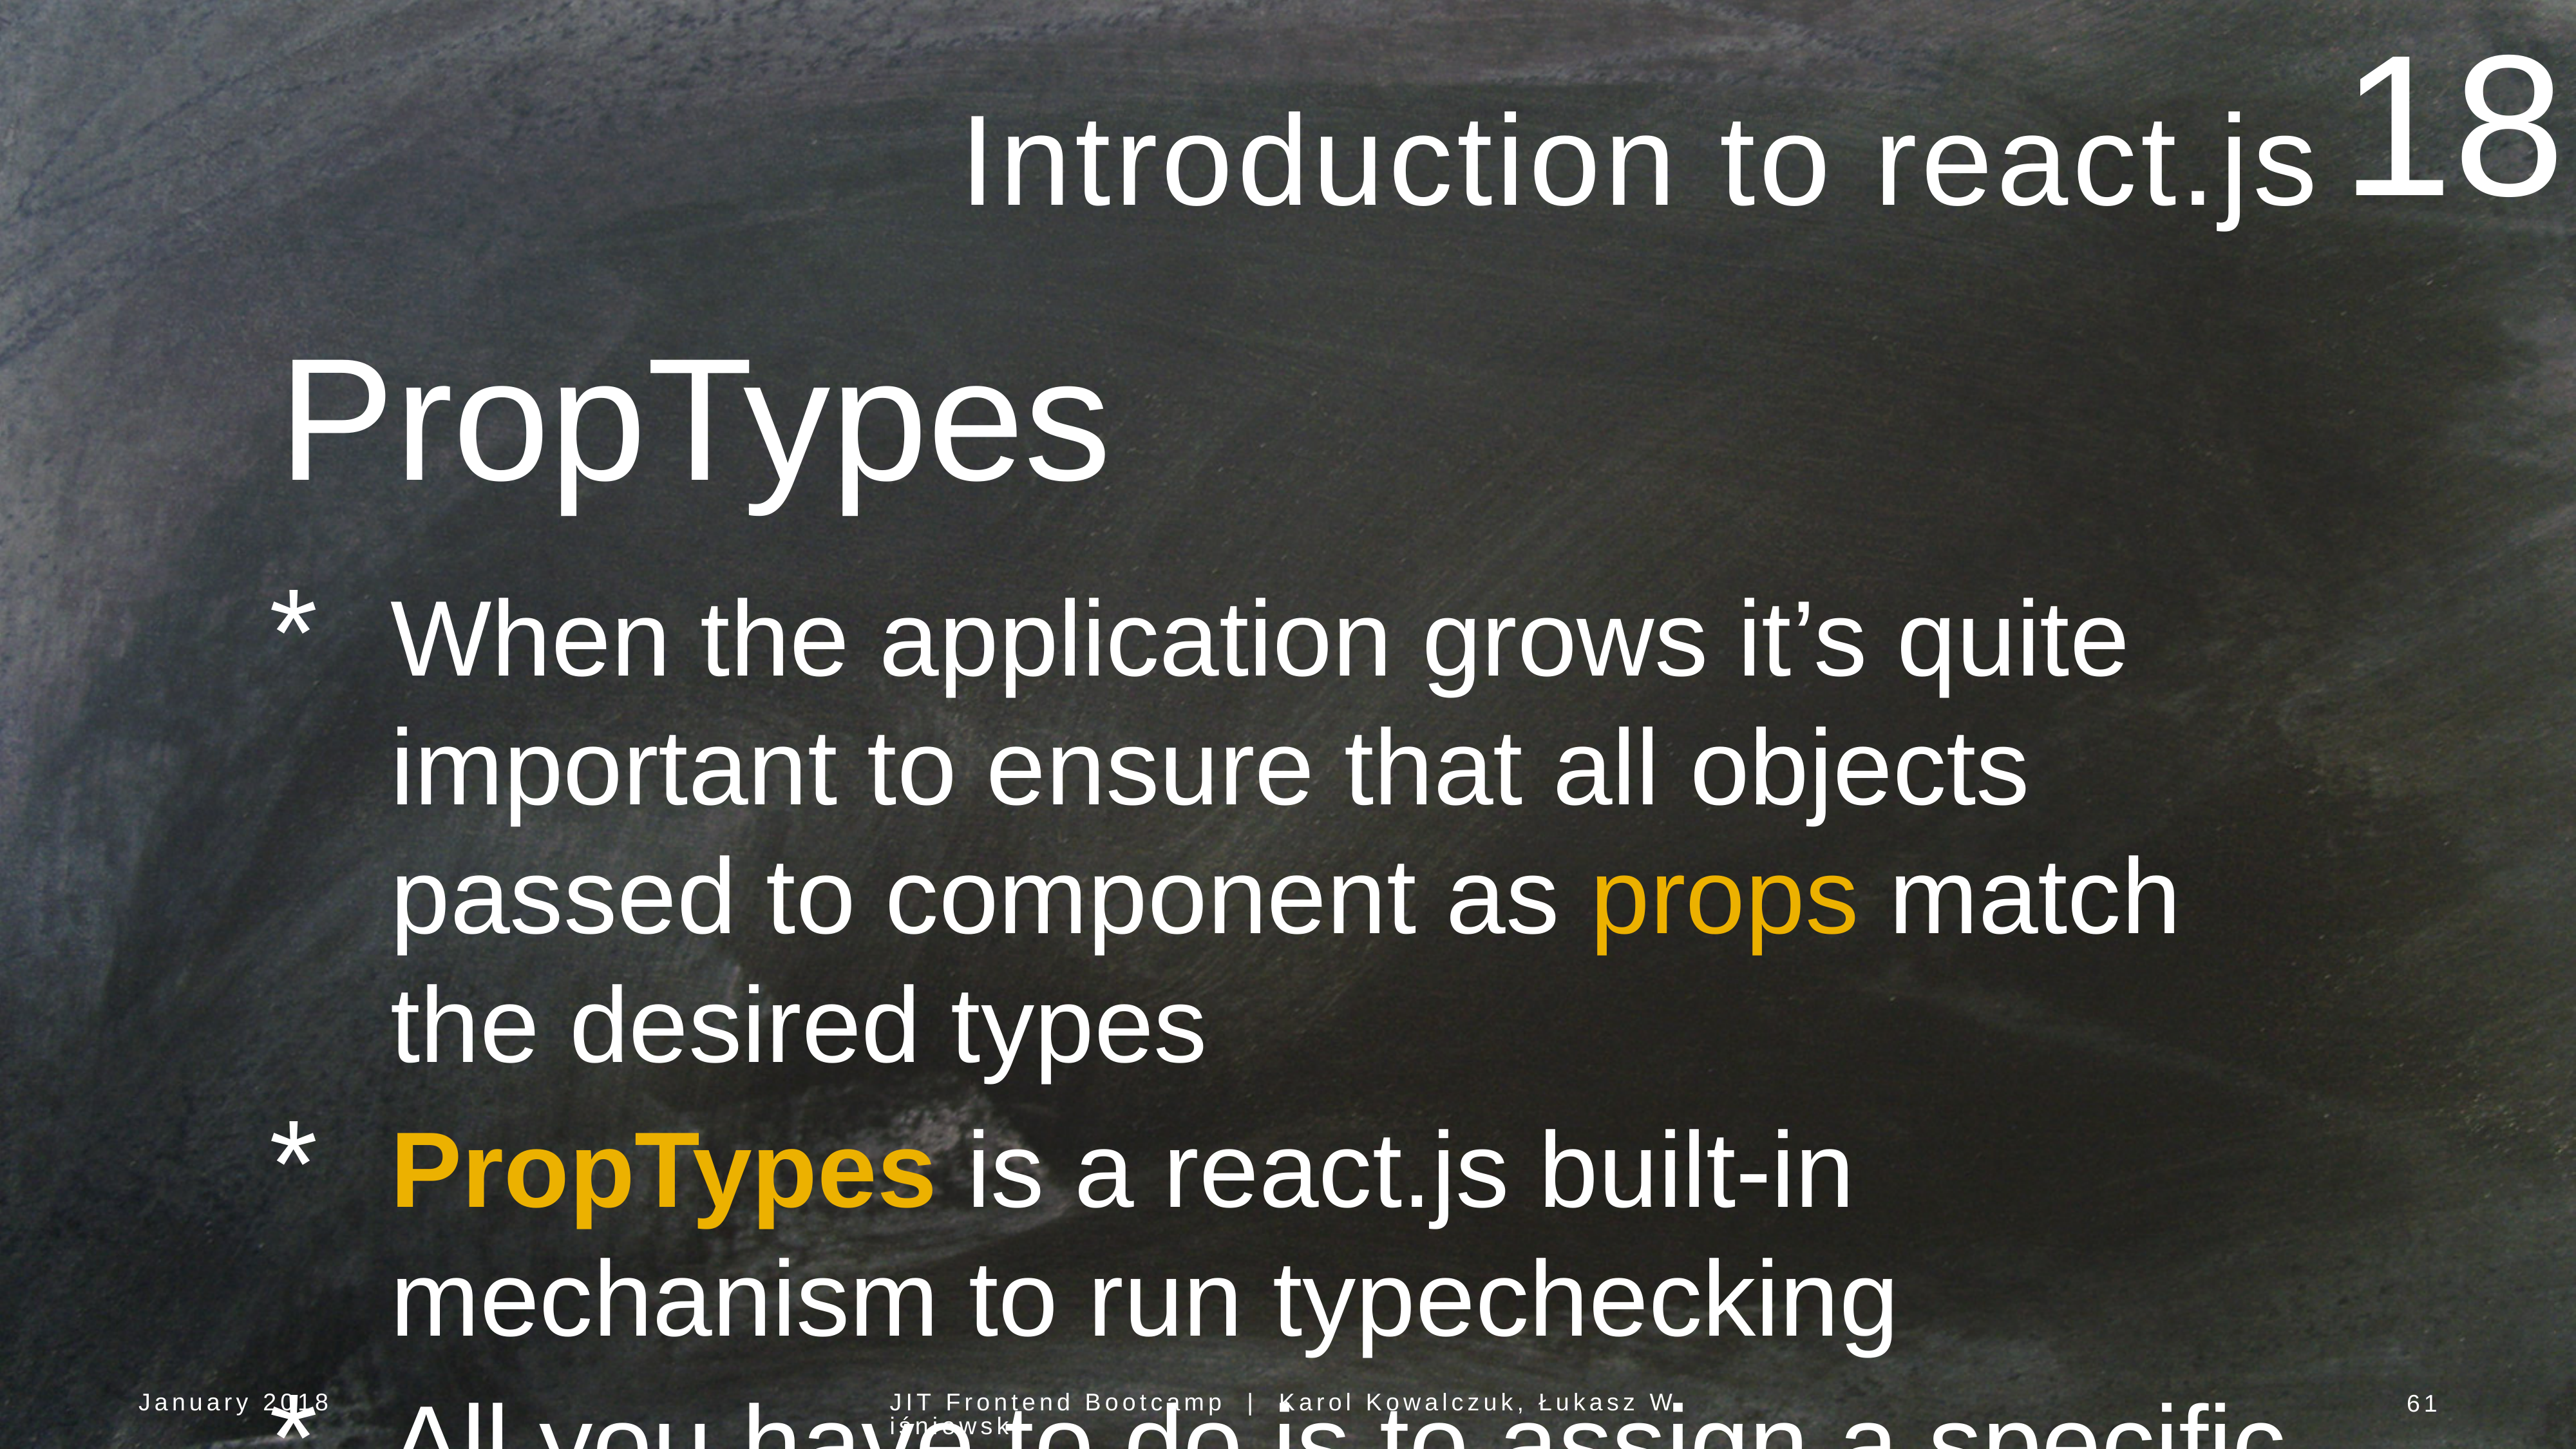

18
# Introduction to react.js
PropTypes
When the application grows it’s quite important to ensure that all objects passed to component as props match the desired types
PropTypes is a react.js built-in mechanism to run typechecking
All you have to do is to assign a specific property to a component
January 2018
JIT Frontend Bootcamp  |  Karol Kowalczuk, Łukasz Wiśniewski
61